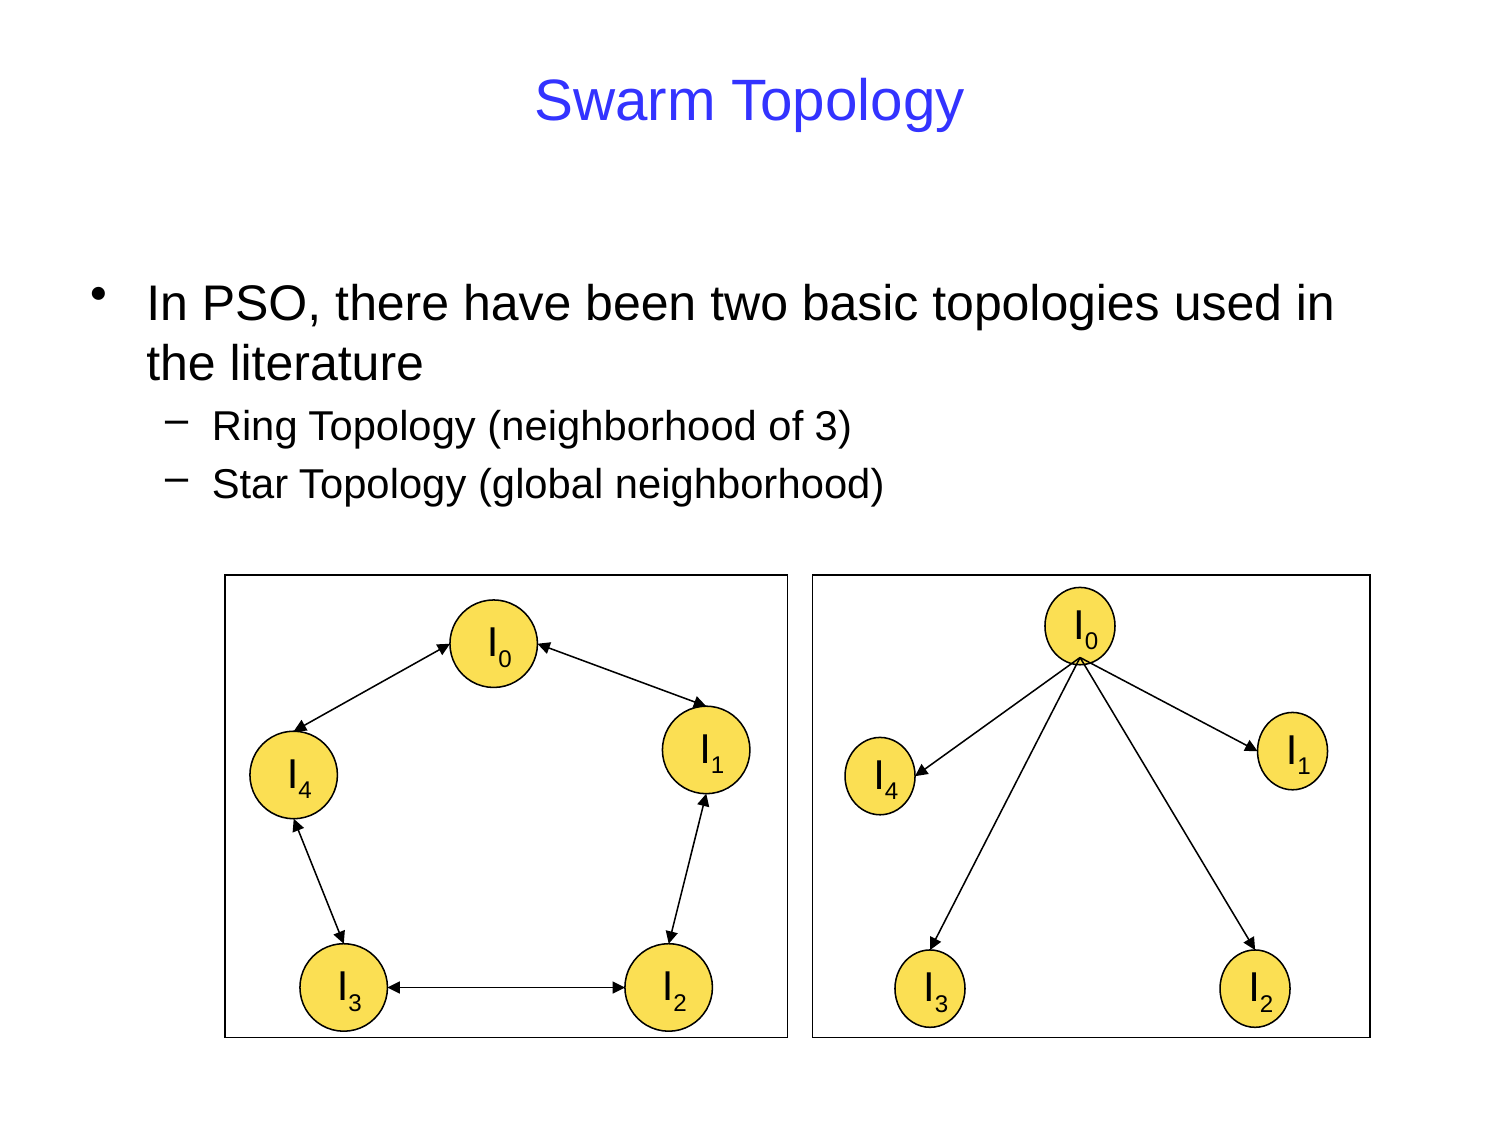

# Swarm Topology
In PSO, there have been two basic topologies used in the literature
Ring Topology (neighborhood of 3)
Star Topology (global neighborhood)

 I0
 I0
 I1
 I1
 I4
 I4
 I3
 I2
 I3
 I2